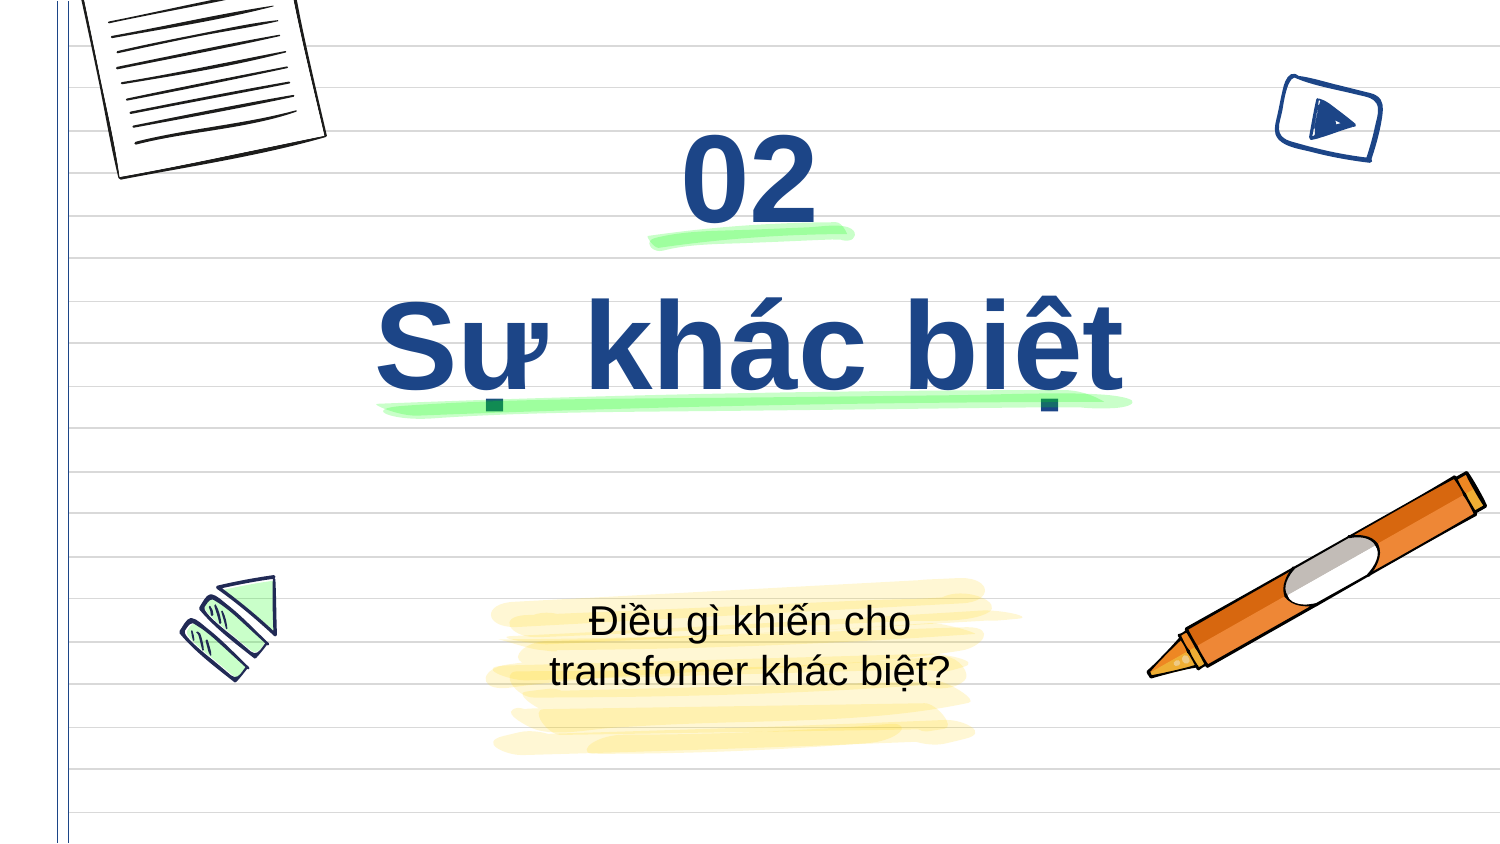

02

# Sự khác biệt

Điều gì khiến cho transfomer khác biệt?